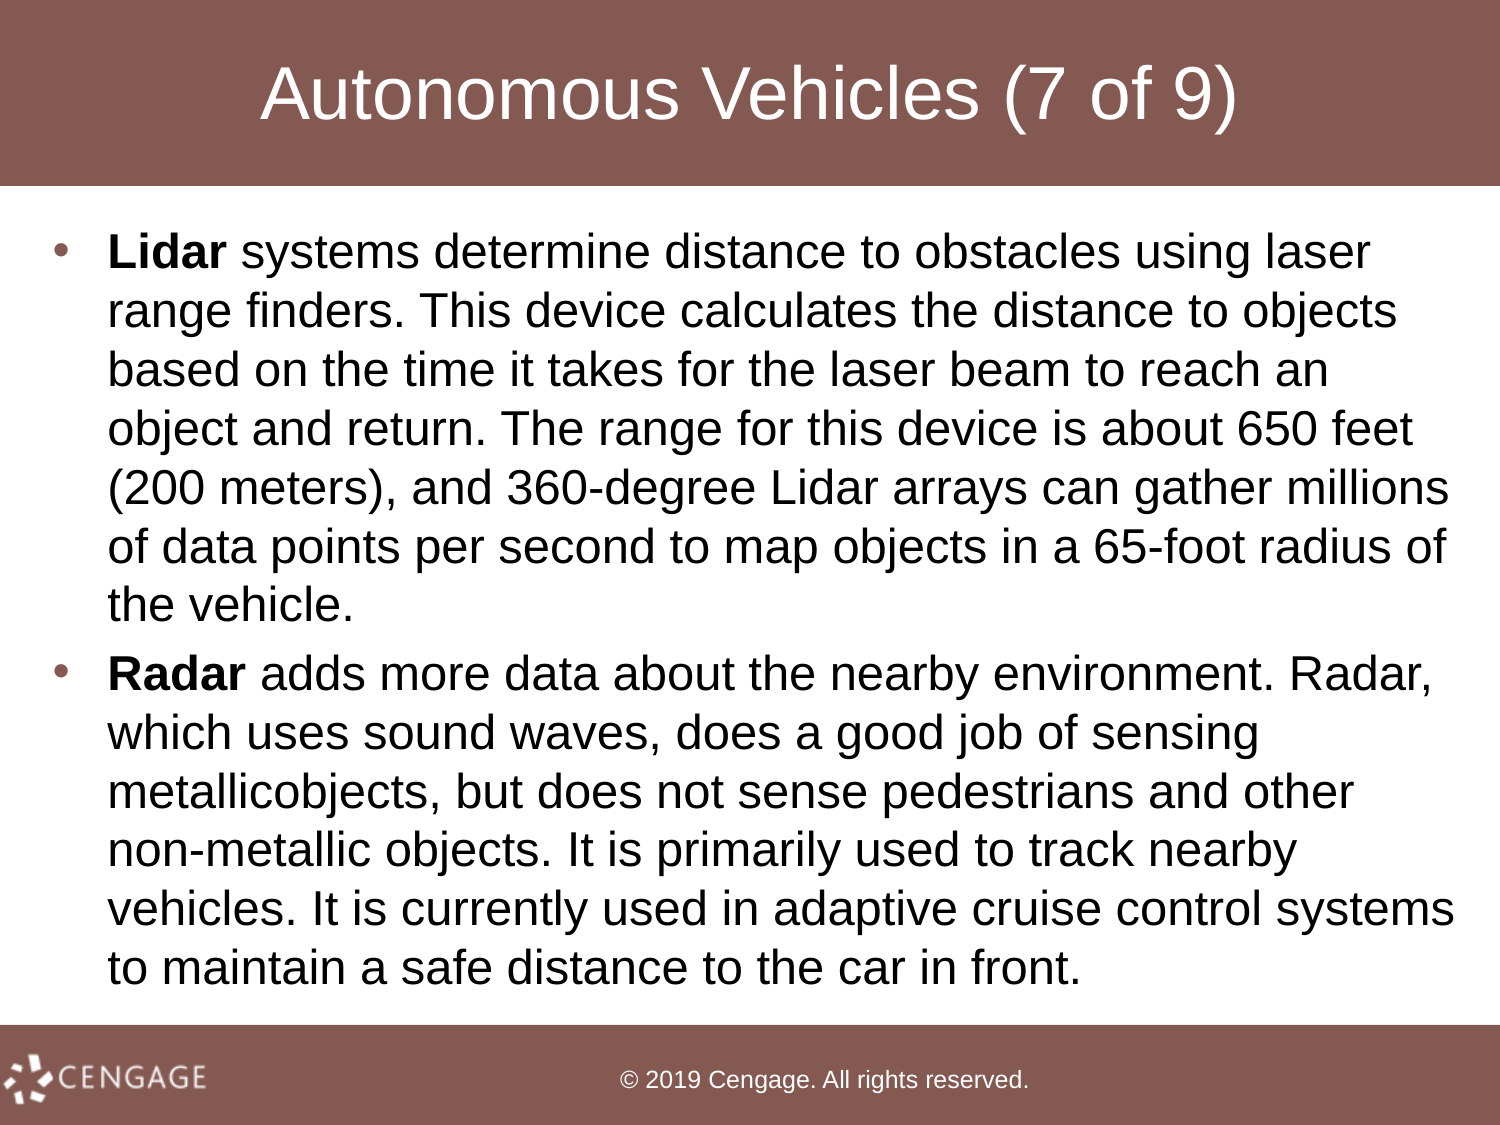

# Autonomous Vehicles (7 of 9)
Lidar systems determine distance to obstacles using laser range finders. This device calculates the distance to objects based on the time it takes for the laser beam to reach an object and return. The range for this device is about 650 feet (200 meters), and 360-degree Lidar arrays can gather millions of data points per second to map objects in a 65-foot radius of the vehicle.
Radar adds more data about the nearby environment. Radar, which uses sound waves, does a good job of sensing metallicobjects, but does not sense pedestrians and other non-metallic objects. It is primarily used to track nearby vehicles. It is currently used in adaptive cruise control systems to maintain a safe distance to the car in front.